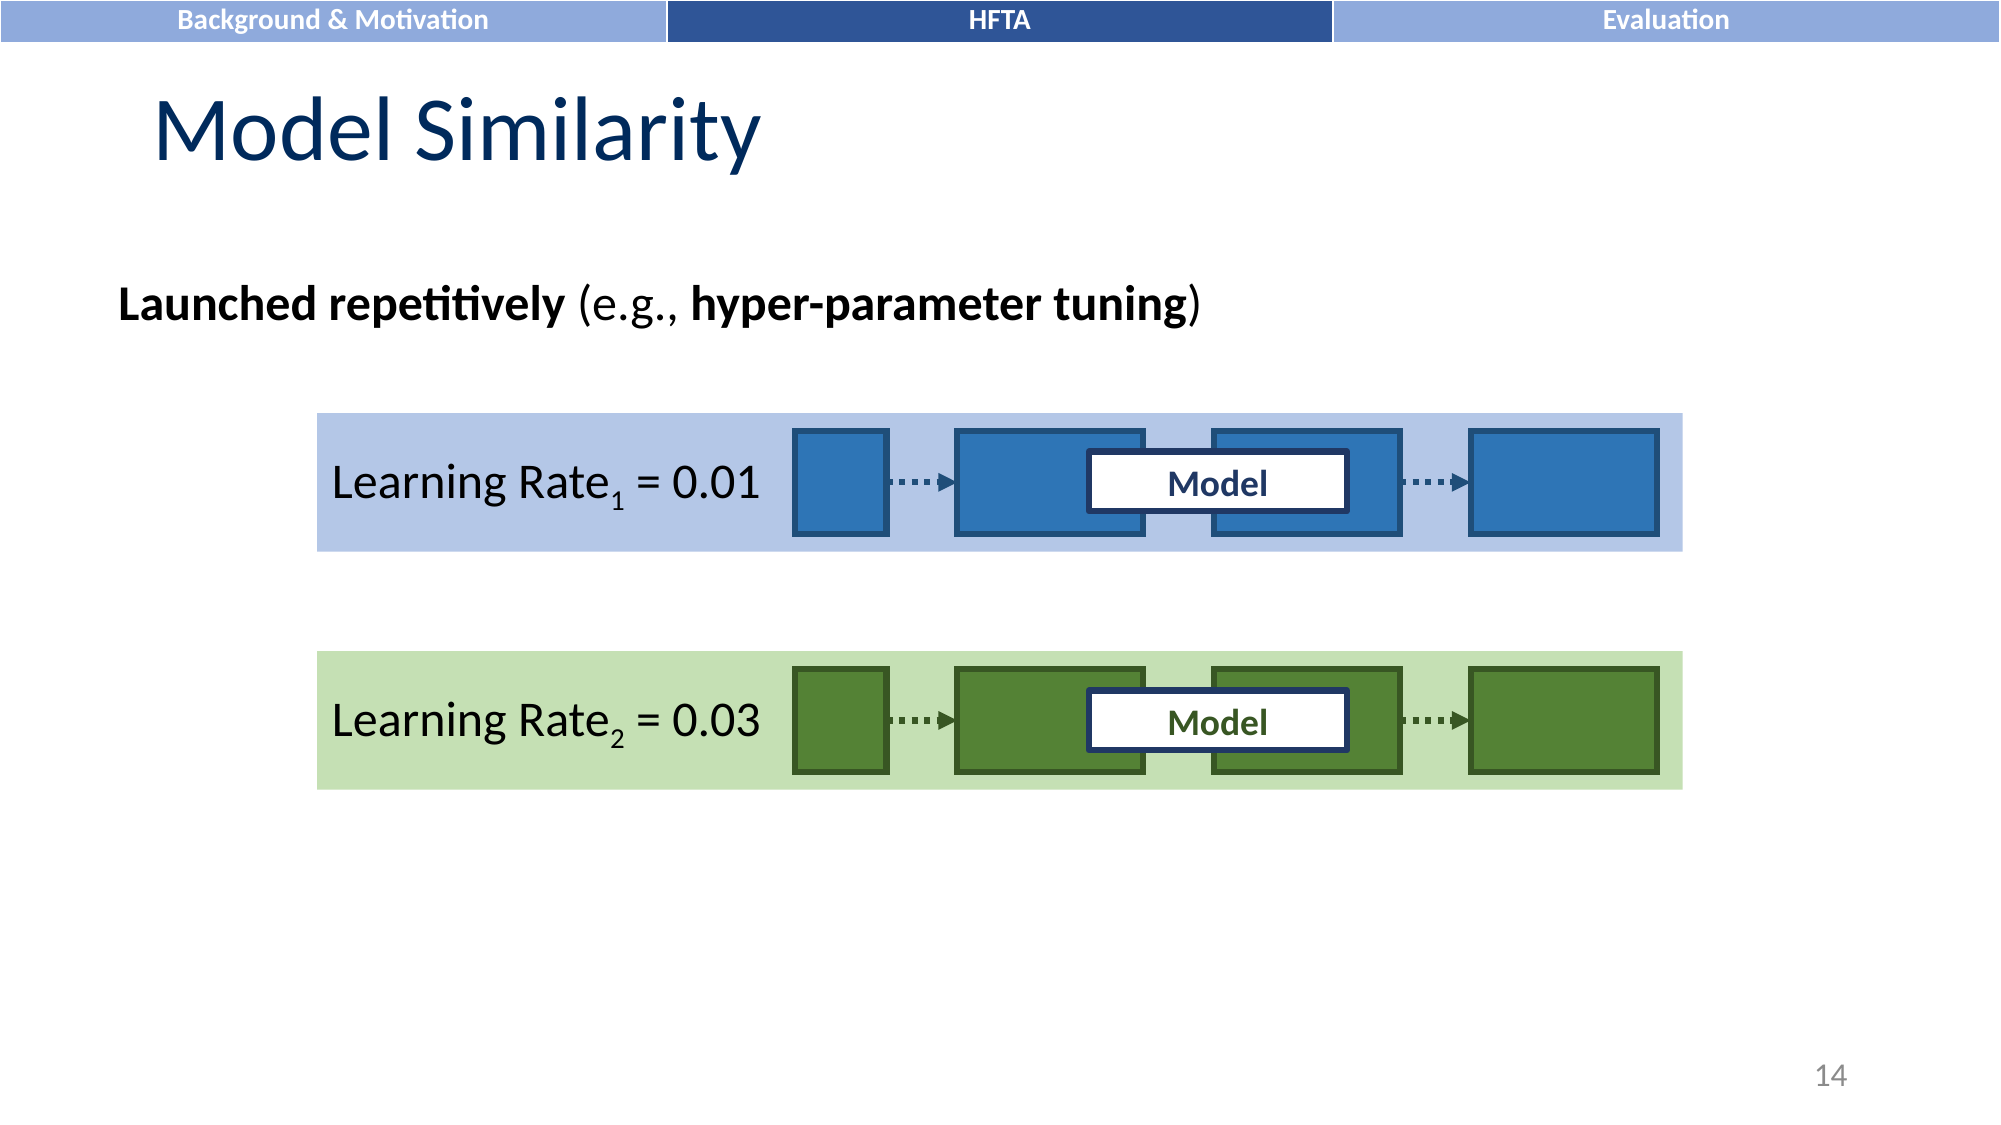

# Model Similarity
Launched repetitively (e.g., hyper-parameter tuning)
Learning Rate1 = 0.01

Model
Learning Rate2 = 0.03

Model
14